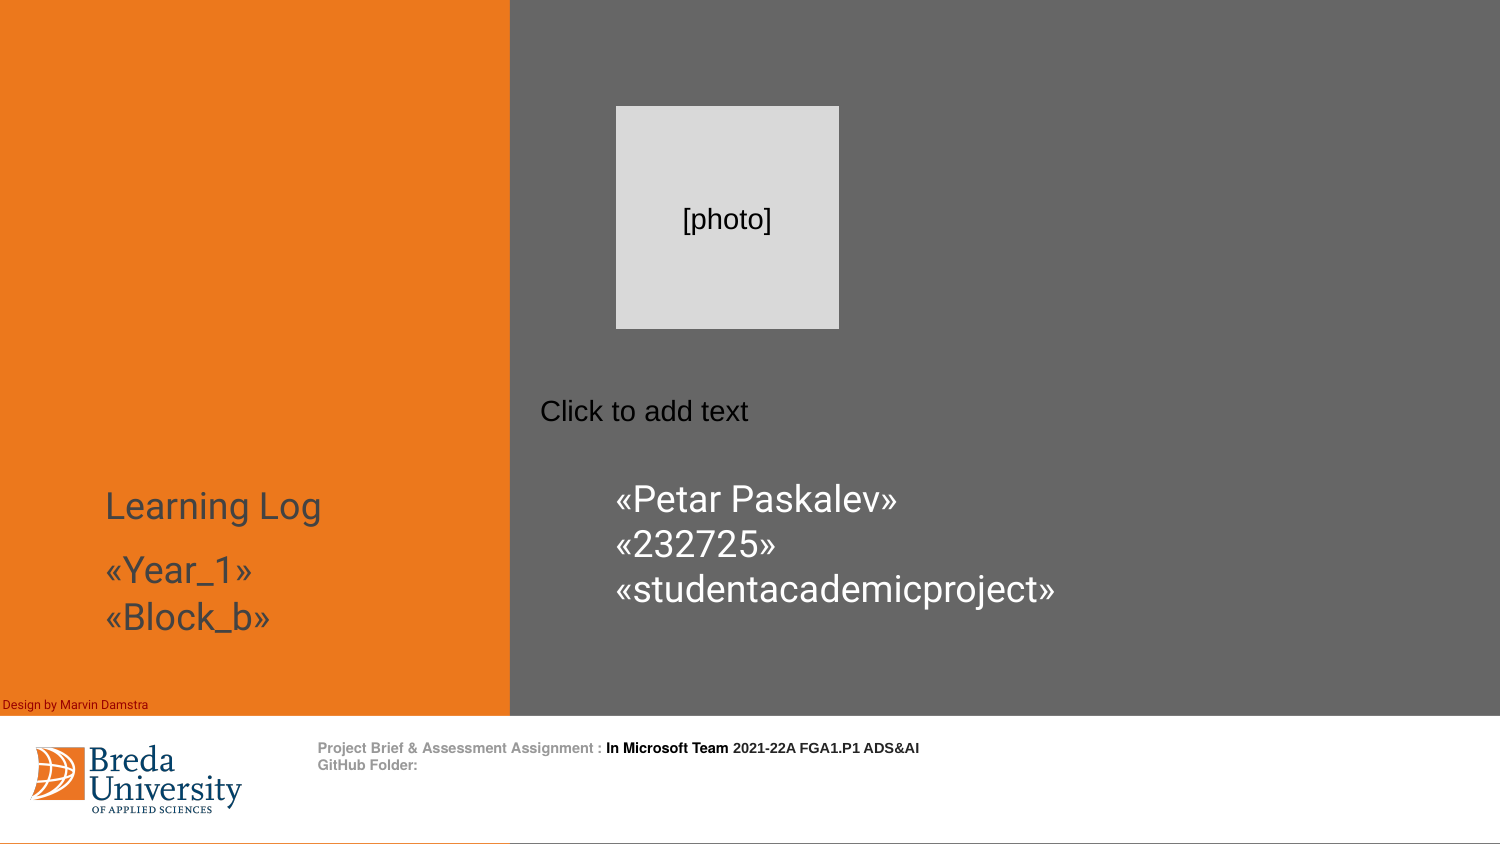

# «Petar Paskalev»
«232725»
«studentacademicproject»
[photo]
Click to add text
Learning Log
«Year_1» «Block_b»
Design by Marvin Damstra